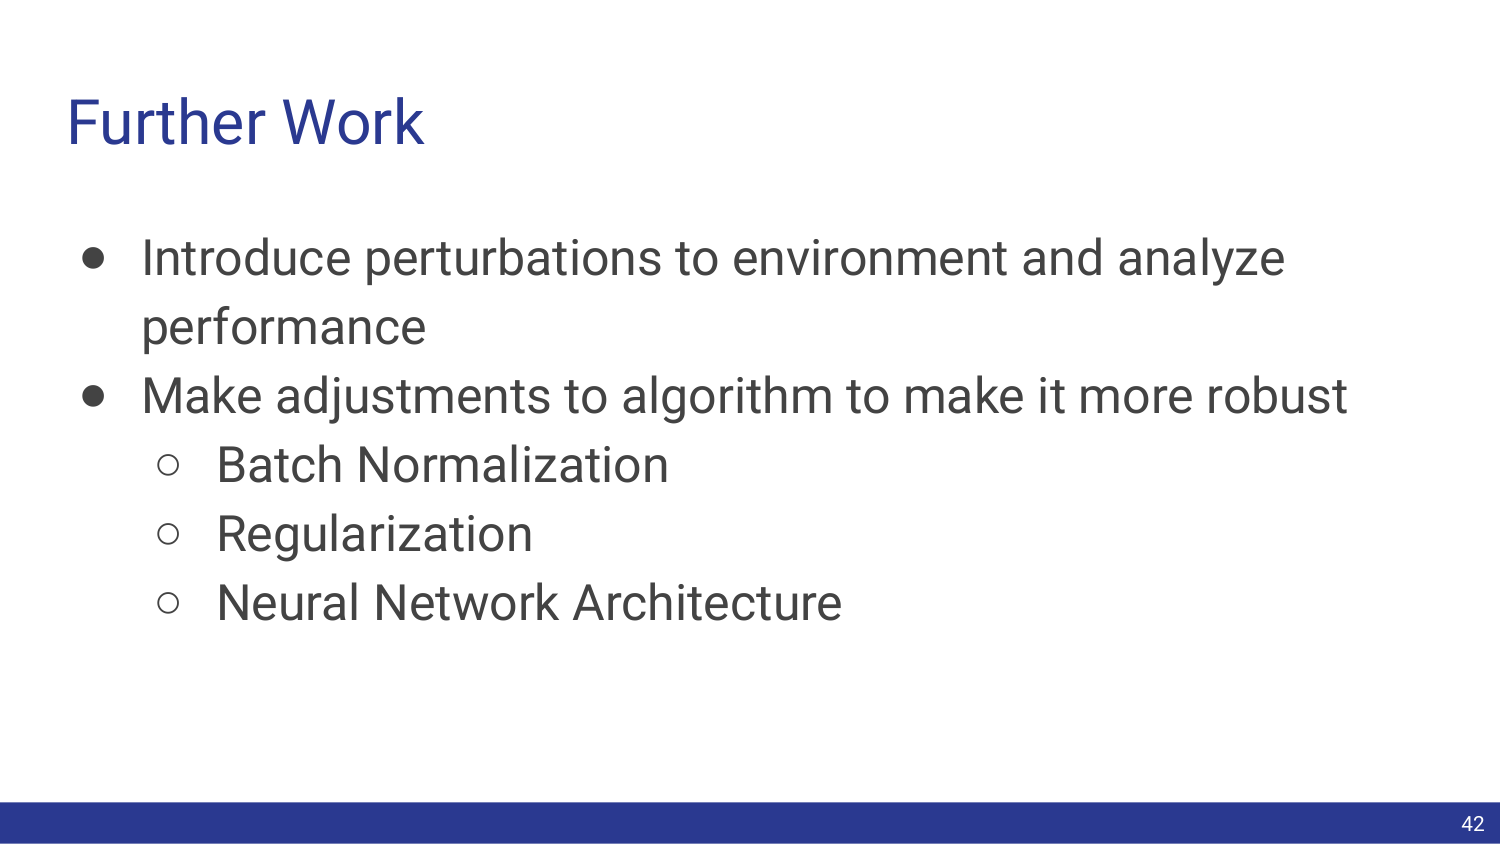

# Further Work
Introduce perturbations to environment and analyze performance
Make adjustments to algorithm to make it more robust
Batch Normalization
Regularization
Neural Network Architecture
42